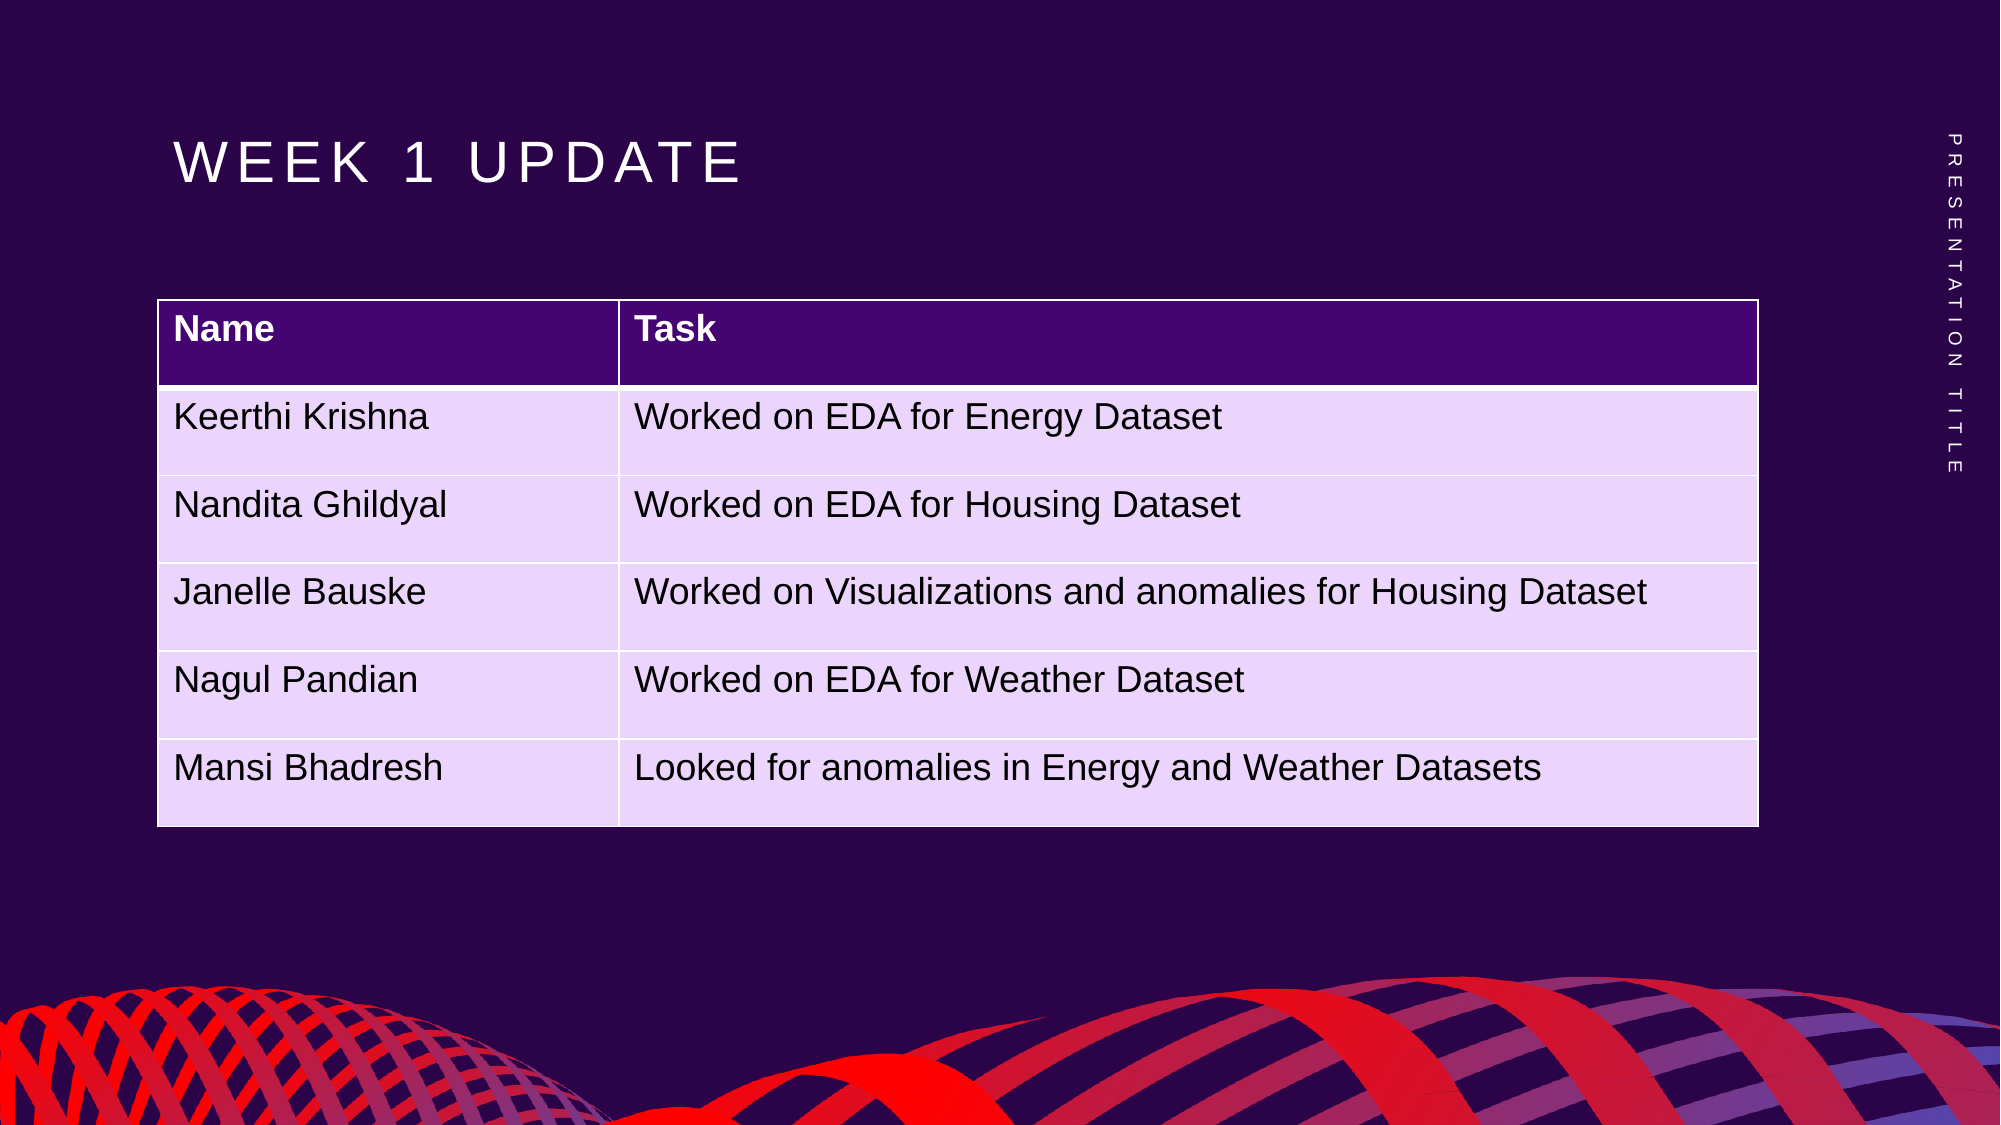

# Week 1 update
PRESENTATION TITLE
| Name | Task |
| --- | --- |
| Keerthi Krishna | Worked on EDA for Energy Dataset |
| Nandita Ghildyal | Worked on EDA for Housing Dataset |
| Janelle Bauske | Worked on Visualizations and anomalies for Housing Dataset |
| Nagul Pandian | Worked on EDA for Weather Dataset |
| Mansi Bhadresh | Looked for anomalies in Energy and Weather Datasets |